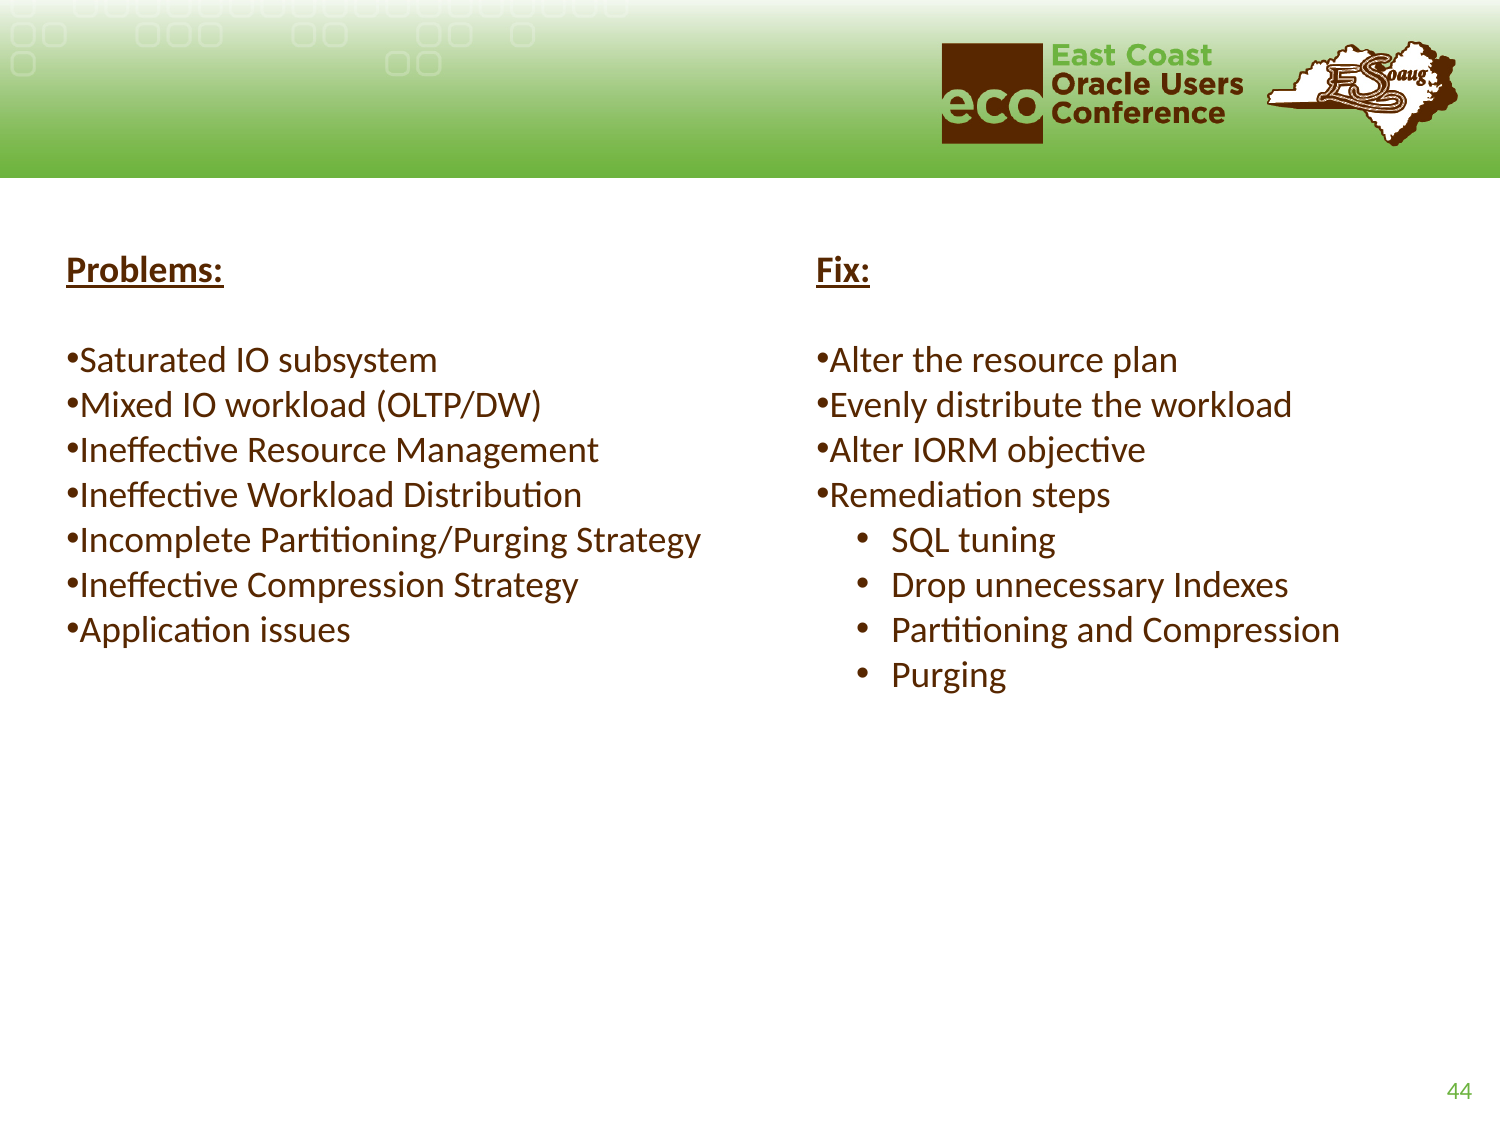

Problems:

Saturated IO subsystem
Mixed IO workload (OLTP/DW)
Ineffective Resource Management
Ineffective Workload Distribution
Incomplete Partitioning/Purging Strategy
Ineffective Compression Strategy
Application issues

Fix:

Alter the resource plan
Evenly distribute the workload
Alter IORM objective
Remediation steps
SQL tuning
Drop unnecessary Indexes
Partitioning and Compression
Purging

44